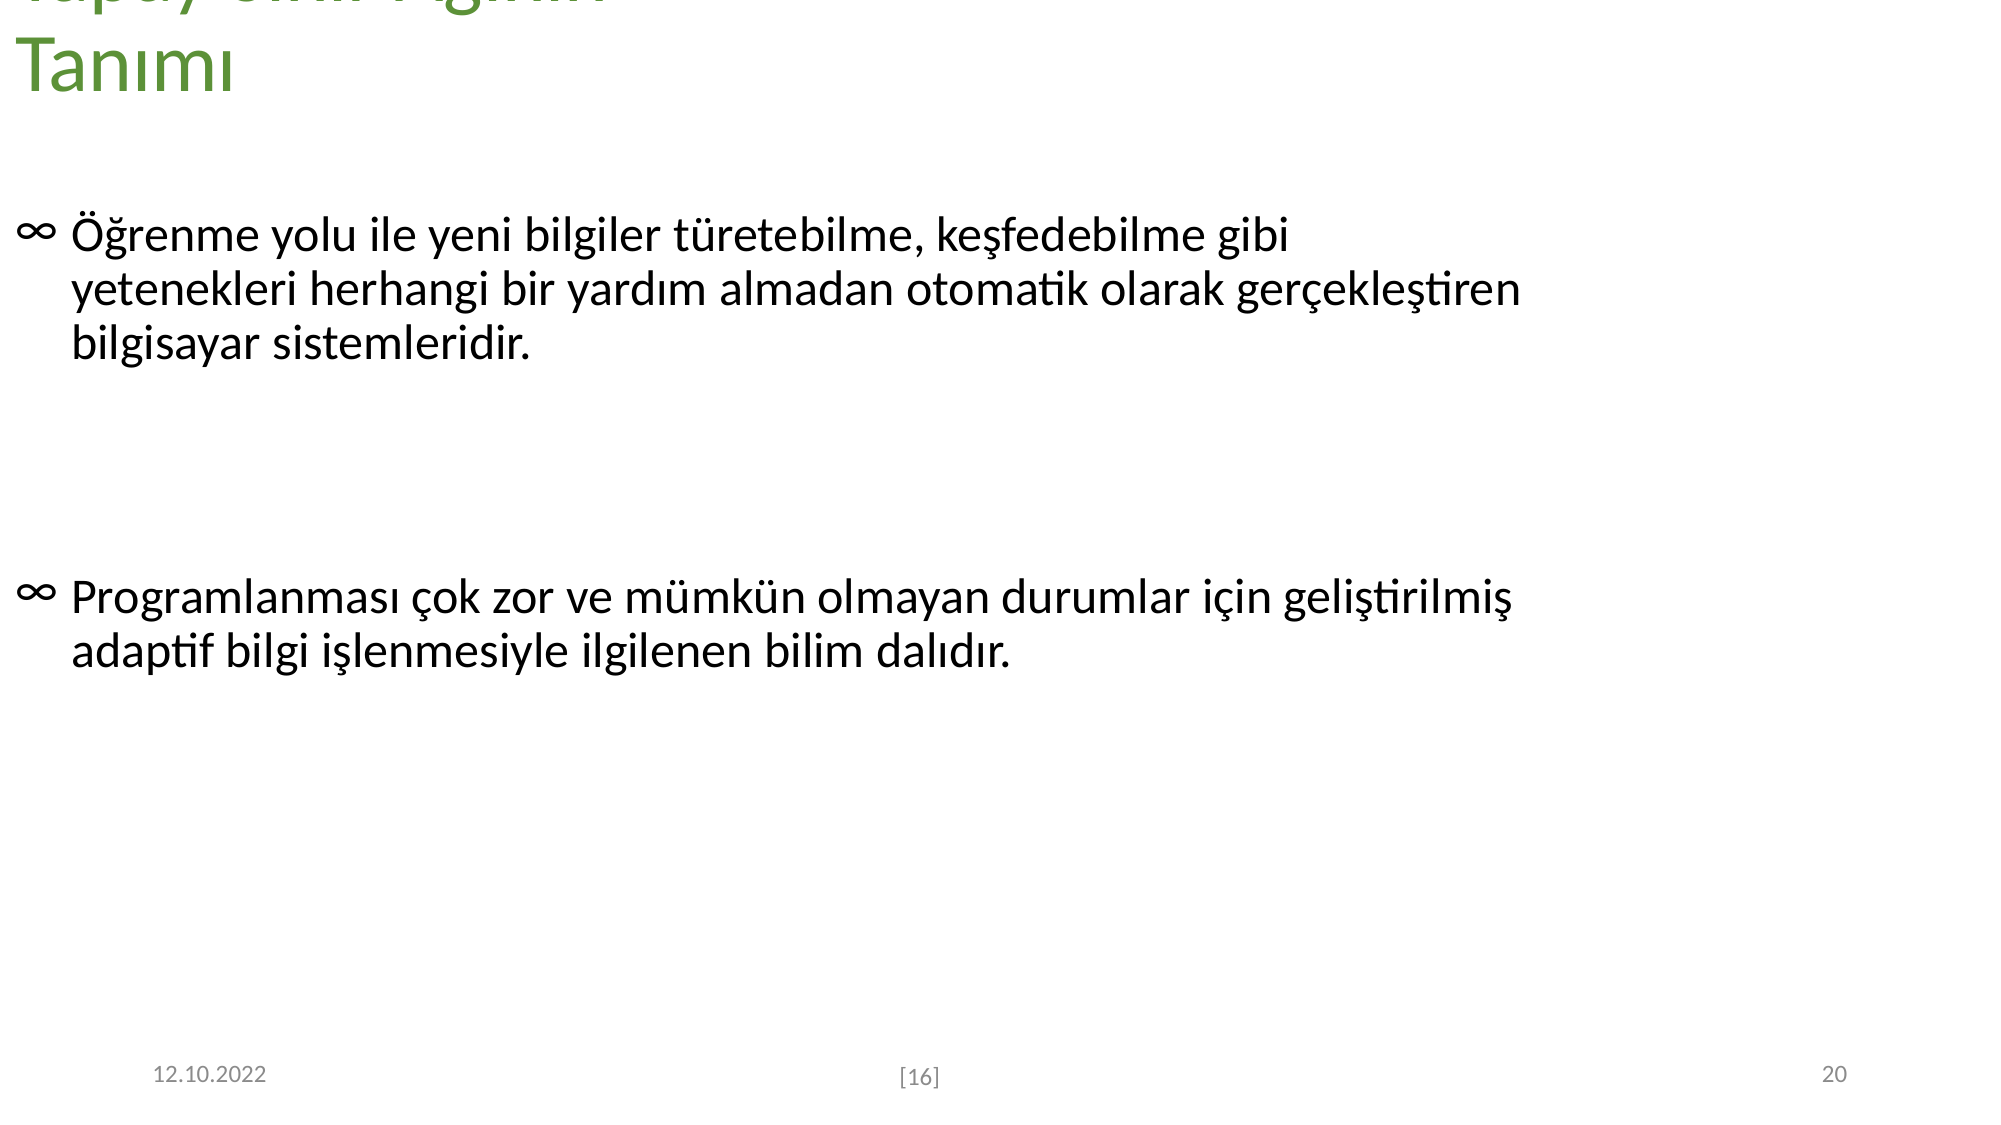

# Yapay Sinir Ağının Tanımı
Öğrenme yolu ile yeni bilgiler türetebilme, keşfedebilme gibi yetenekleri herhangi bir yardım almadan otomatik olarak gerçekleştiren bilgisayar sistemleridir.

Programlanması çok zor ve mümkün olmayan durumlar için geliştirilmiş adaptif bilgi işlenmesiyle ilgilenen bilim dalıdır.

12.10.2022
20
[16]